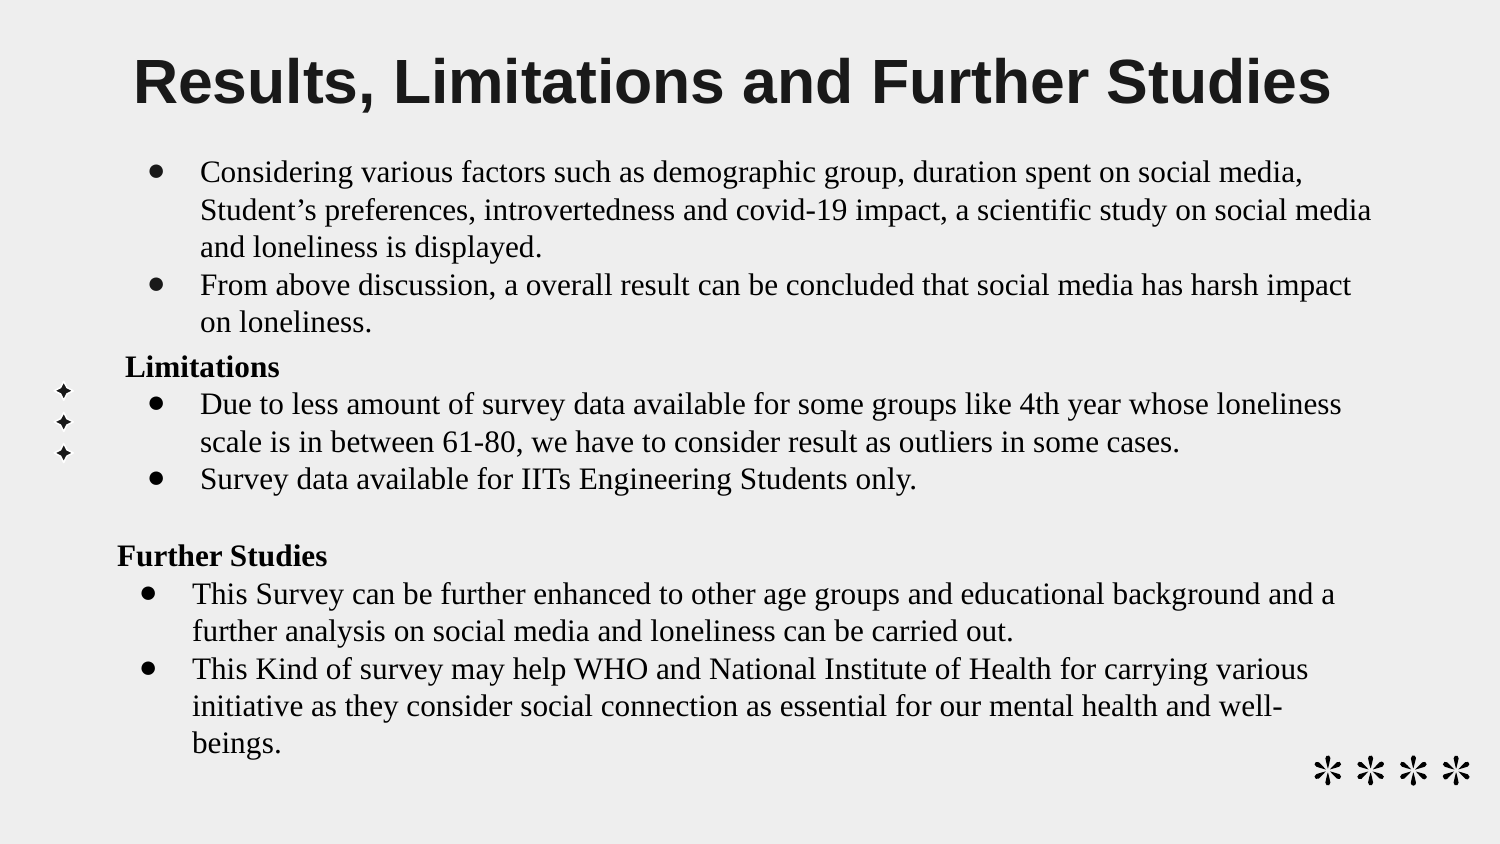

# Results, Limitations and Further Studies
Considering various factors such as demographic group, duration spent on social media, Student’s preferences, introvertedness and covid-19 impact, a scientific study on social media and loneliness is displayed.
From above discussion, a overall result can be concluded that social media has harsh impact on loneliness.

Limitations
Due to less amount of survey data available for some groups like 4th year whose loneliness scale is in between 61-80, we have to consider result as outliers in some cases.
Survey data available for IITs Engineering Students only.
Further Studies
This Survey can be further enhanced to other age groups and educational background and a further analysis on social media and loneliness can be carried out.
This Kind of survey may help WHO and National Institute of Health for carrying various initiative as they consider social connection as essential for our mental health and well-beings.